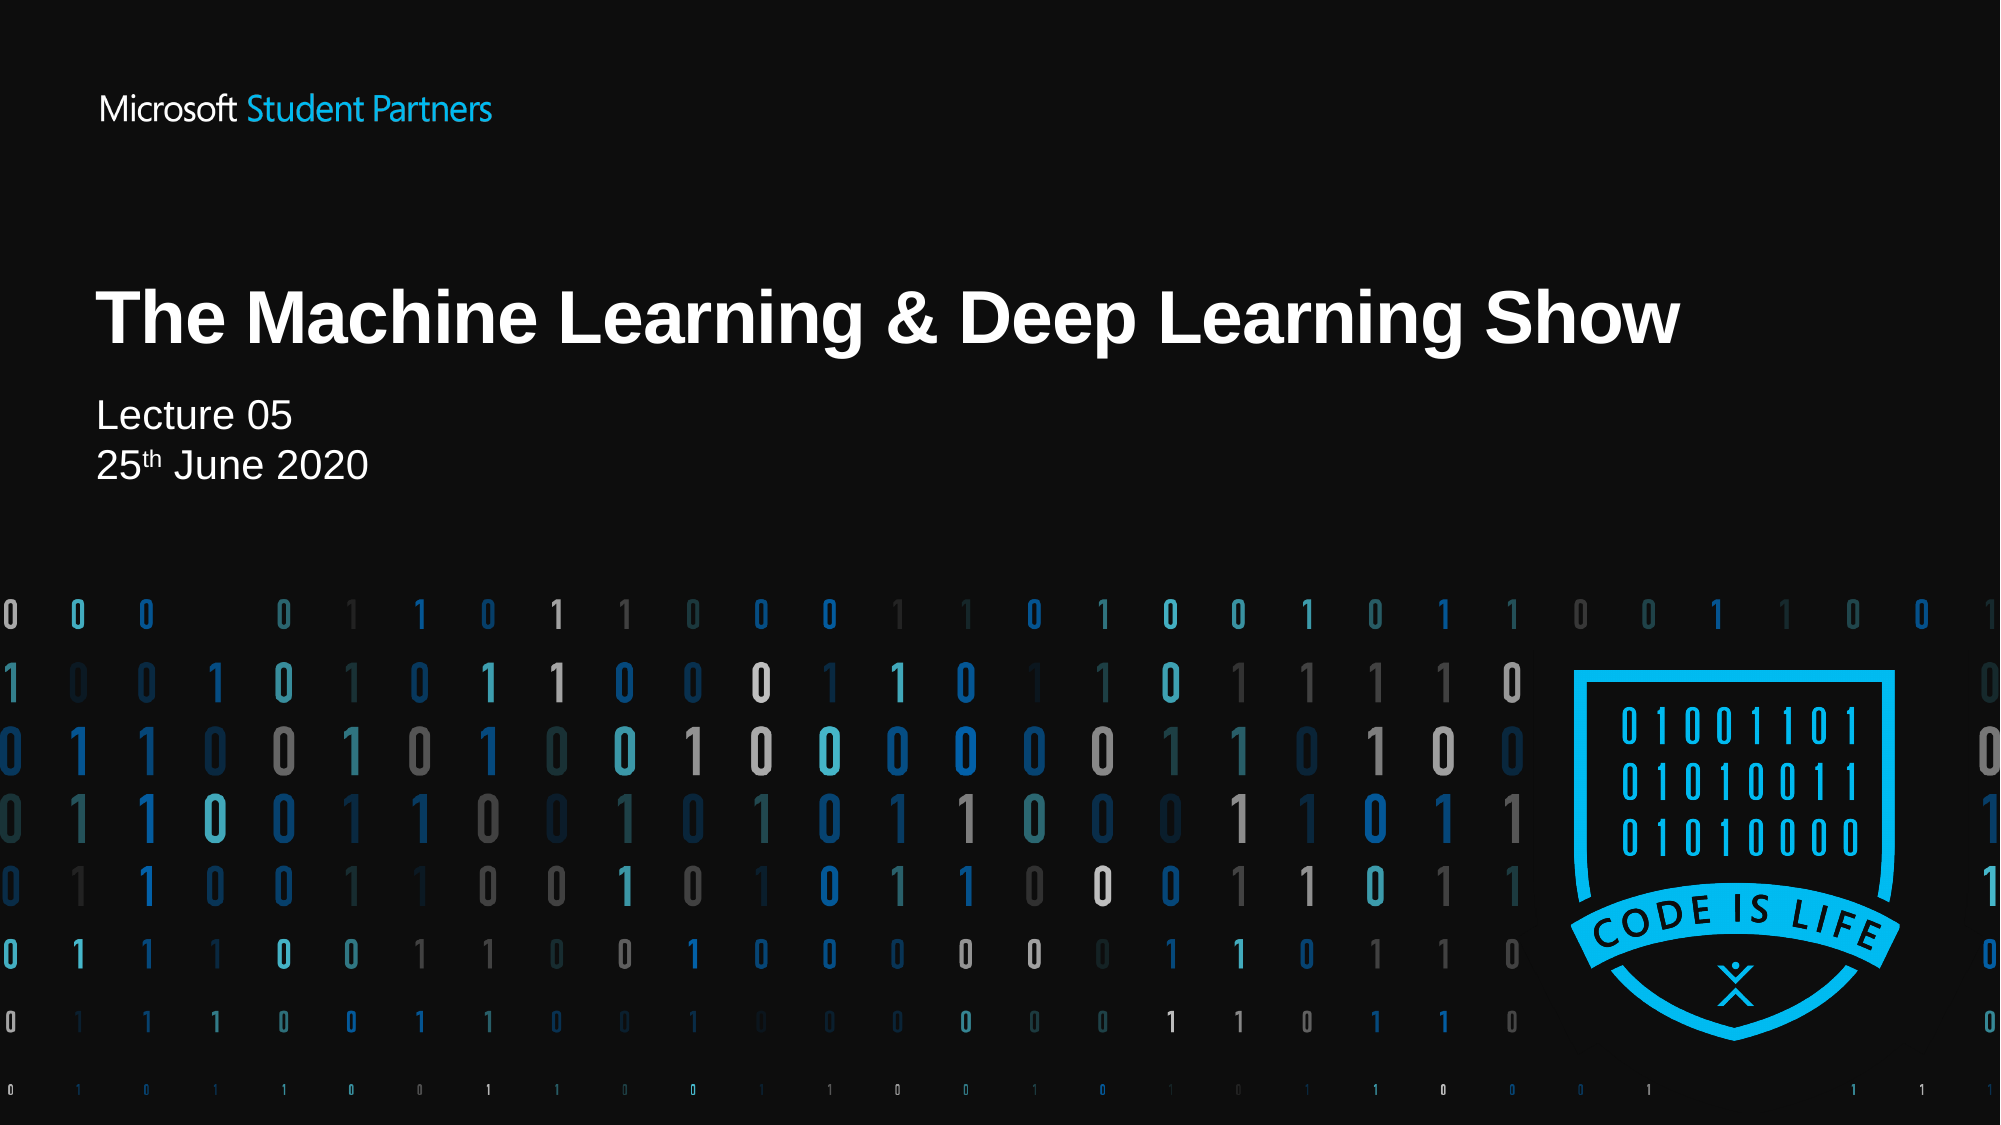

# The Machine Learning & Deep Learning Show
Lecture 05
25th June 2020